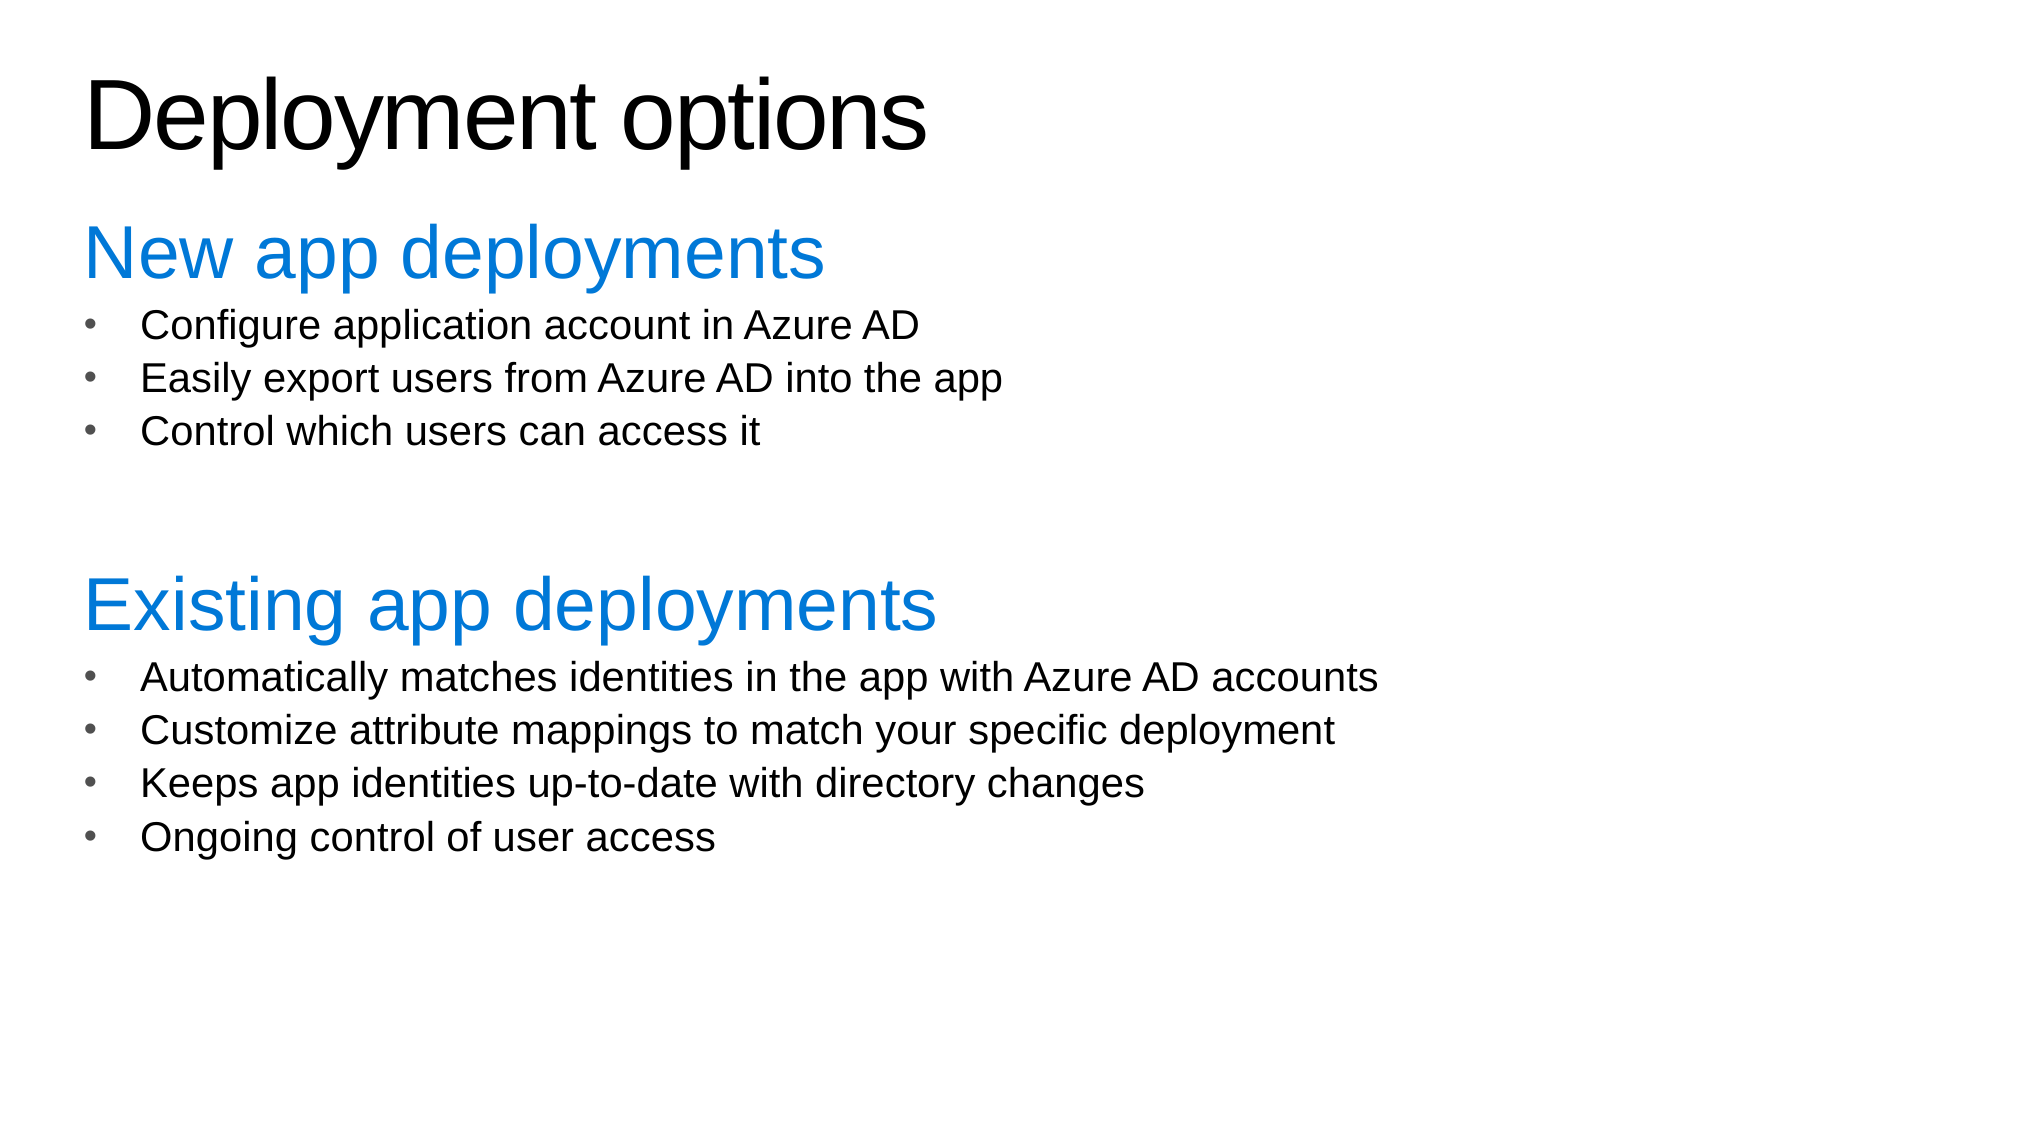

# Deployment options
New app deployments
Configure application account in Azure AD
Easily export users from Azure AD into the app
Control which users can access it

Existing app deployments
Automatically matches identities in the app with Azure AD accounts
Customize attribute mappings to match your specific deployment
Keeps app identities up-to-date with directory changes
Ongoing control of user access